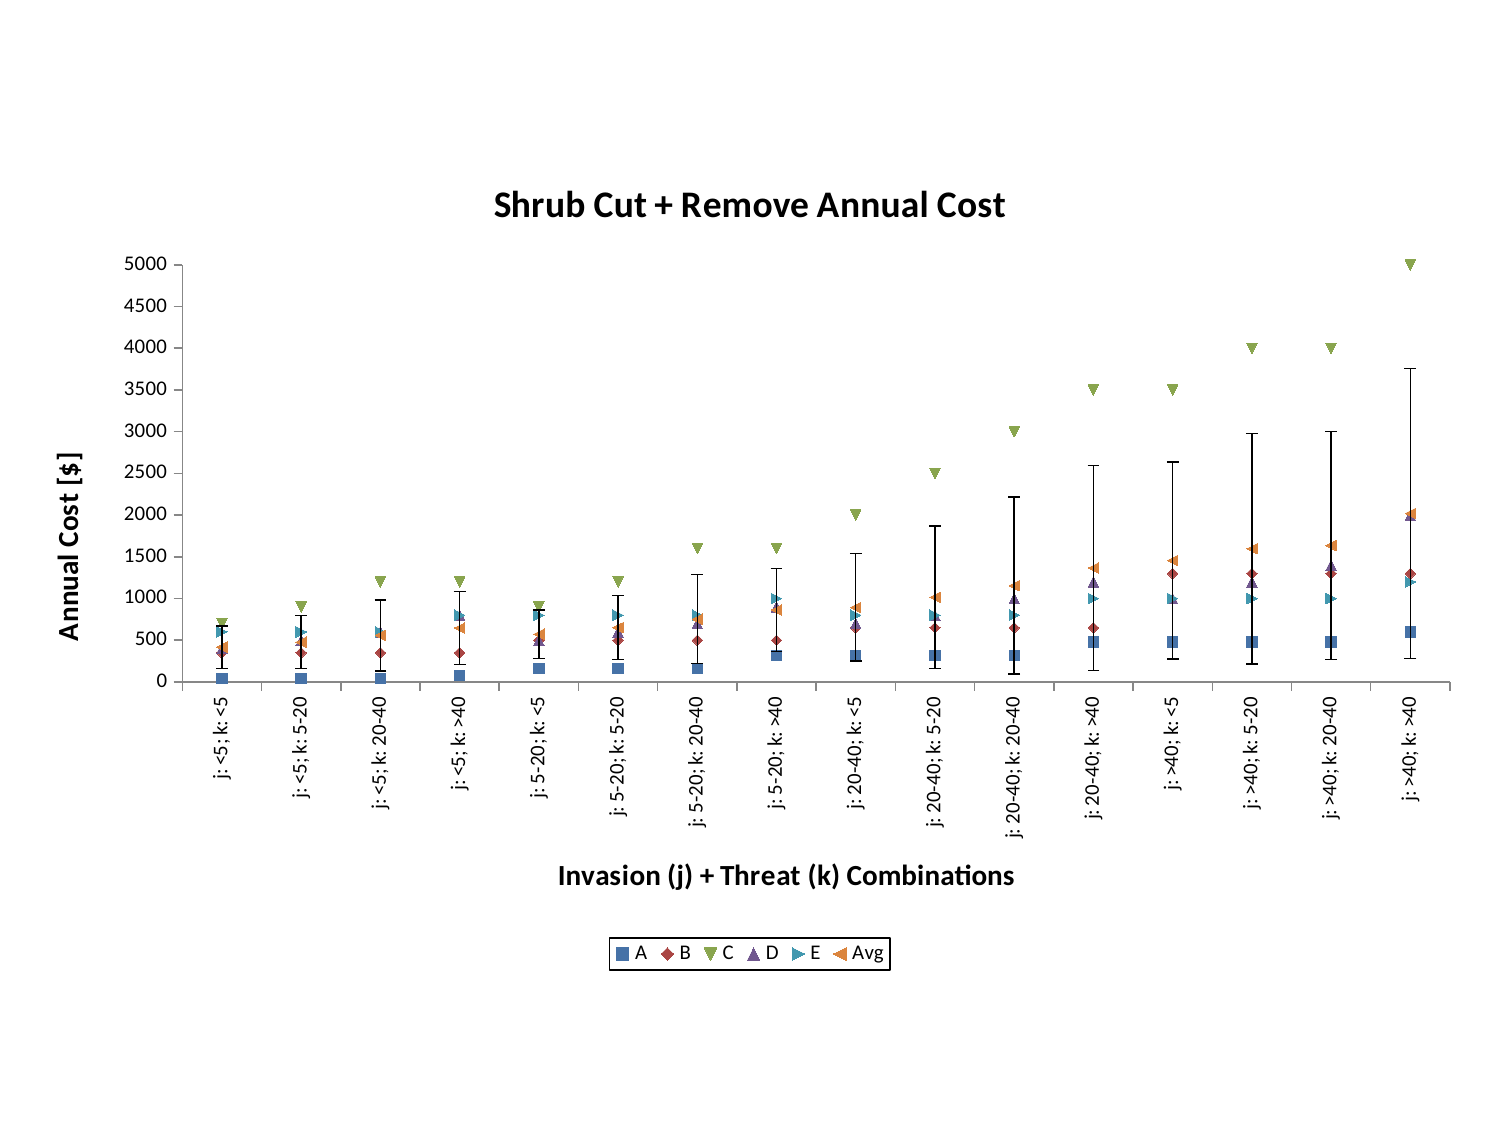

### Chart: Shrub Cut + Remove Annual Cost

| Category | A | B | C | D | E | Avg |
|---|---|---|---|---|---|---|
| j: <5; k: <5 | 40.0 | 350.0 | 700.0 | 400.0 | 600.0 | 418.0 |
| j: <5; k: 5-20 | 40.0 | 350.0 | 900.0 | 500.0 | 600.0 | 478.0 |
| j: <5; k: 20-40 | 40.0 | 350.0 | 1200.0 | 600.0 | 600.0 | 558.0 |
| j: <5; k: >40 | 80.0 | 350.0 | 1200.0 | 800.0 | 800.0 | 646.0 |
| j: 5-20; k: <5 | 160.0 | 500.0 | 900.0 | 500.0 | 800.0 | 572.0 |
| j: 5-20; k: 5-20 | 160.0 | 500.0 | 1200.0 | 600.0 | 800.0 | 652.0 |
| j: 5-20; k: 20-40 | 160.0 | 500.0 | 1600.0 | 700.0 | 800.0 | 752.0 |
| j: 5-20; k: >40 | 320.0 | 500.0 | 1600.0 | 900.0 | 1000.0 | 864.0 |
| j: 20-40; k: <5 | 320.0 | 650.0 | 2000.0 | 700.0 | 800.0 | 894.0 |
| j: 20-40; k: 5-20 | 320.0 | 650.0 | 2500.0 | 800.0 | 800.0 | 1014.0 |
| j: 20-40; k: 20-40 | 320.0 | 650.0 | 3000.0 | 1000.0 | 800.0 | 1154.0 |
| j: 20-40; k: >40 | 480.0 | 650.0 | 3500.0 | 1200.0 | 1000.0 | 1366.0 |
| j: >40; k: <5 | 480.0 | 1300.0 | 3500.0 | 1000.0 | 1000.0 | 1456.0 |
| j: >40; k: 5-20 | 480.0 | 1300.0 | 4000.0 | 1200.0 | 1000.0 | 1596.0 |
| j: >40; k: 20-40 | 480.0 | 1300.0 | 4000.0 | 1400.0 | 1000.0 | 1636.0 |
| j: >40; k: >40 | 600.0 | 1300.0 | 5000.0 | 2000.0 | 1200.0 | 2020.0 |